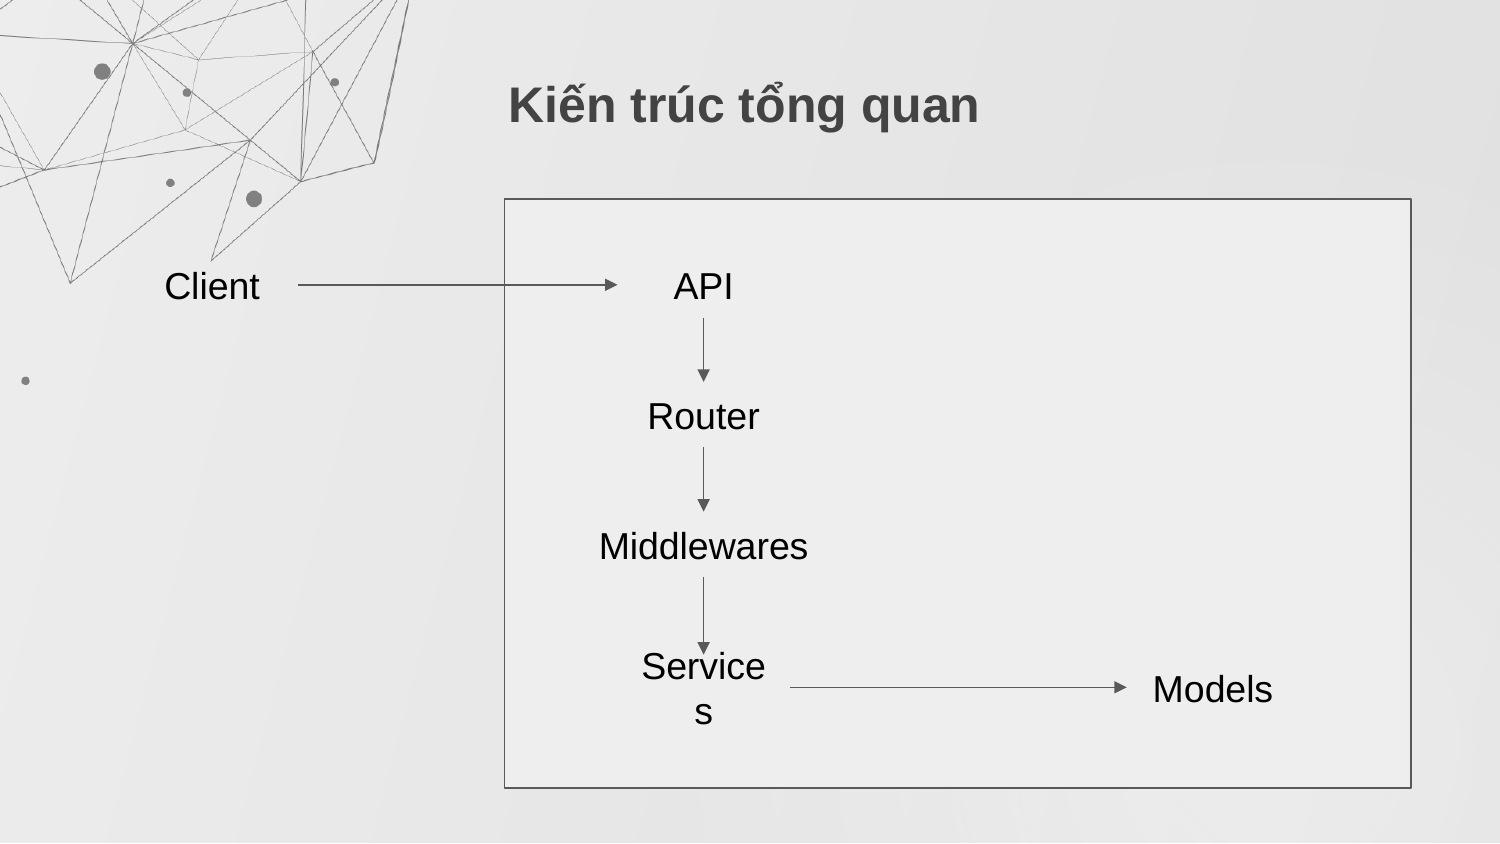

Kiến trúc tổng quan

Client
API
Router
Middlewares
Services
Models